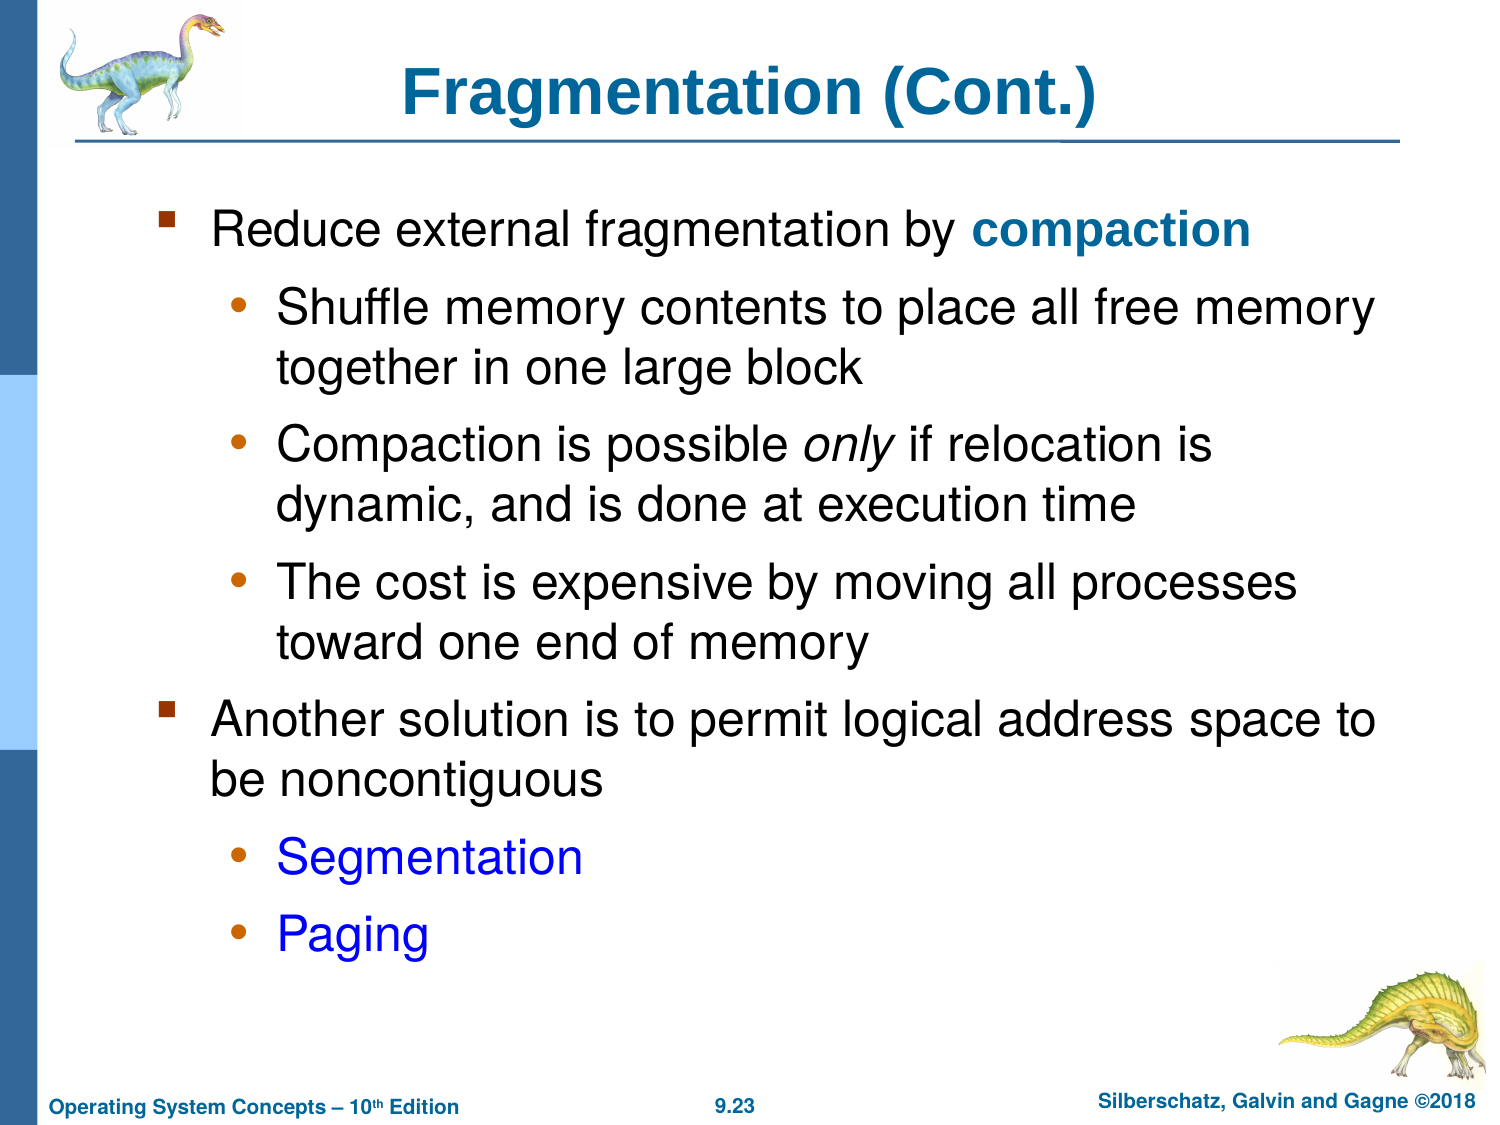

# Fragmentation (Cont.)
Reduce external fragmentation by compaction
Shuffle memory contents to place all free memory together in one large block
Compaction is possible only if relocation is dynamic, and is done at execution time
The cost is expensive by moving all processes toward one end of memory
Another solution is to permit logical address space to be noncontiguous
Segmentation
Paging